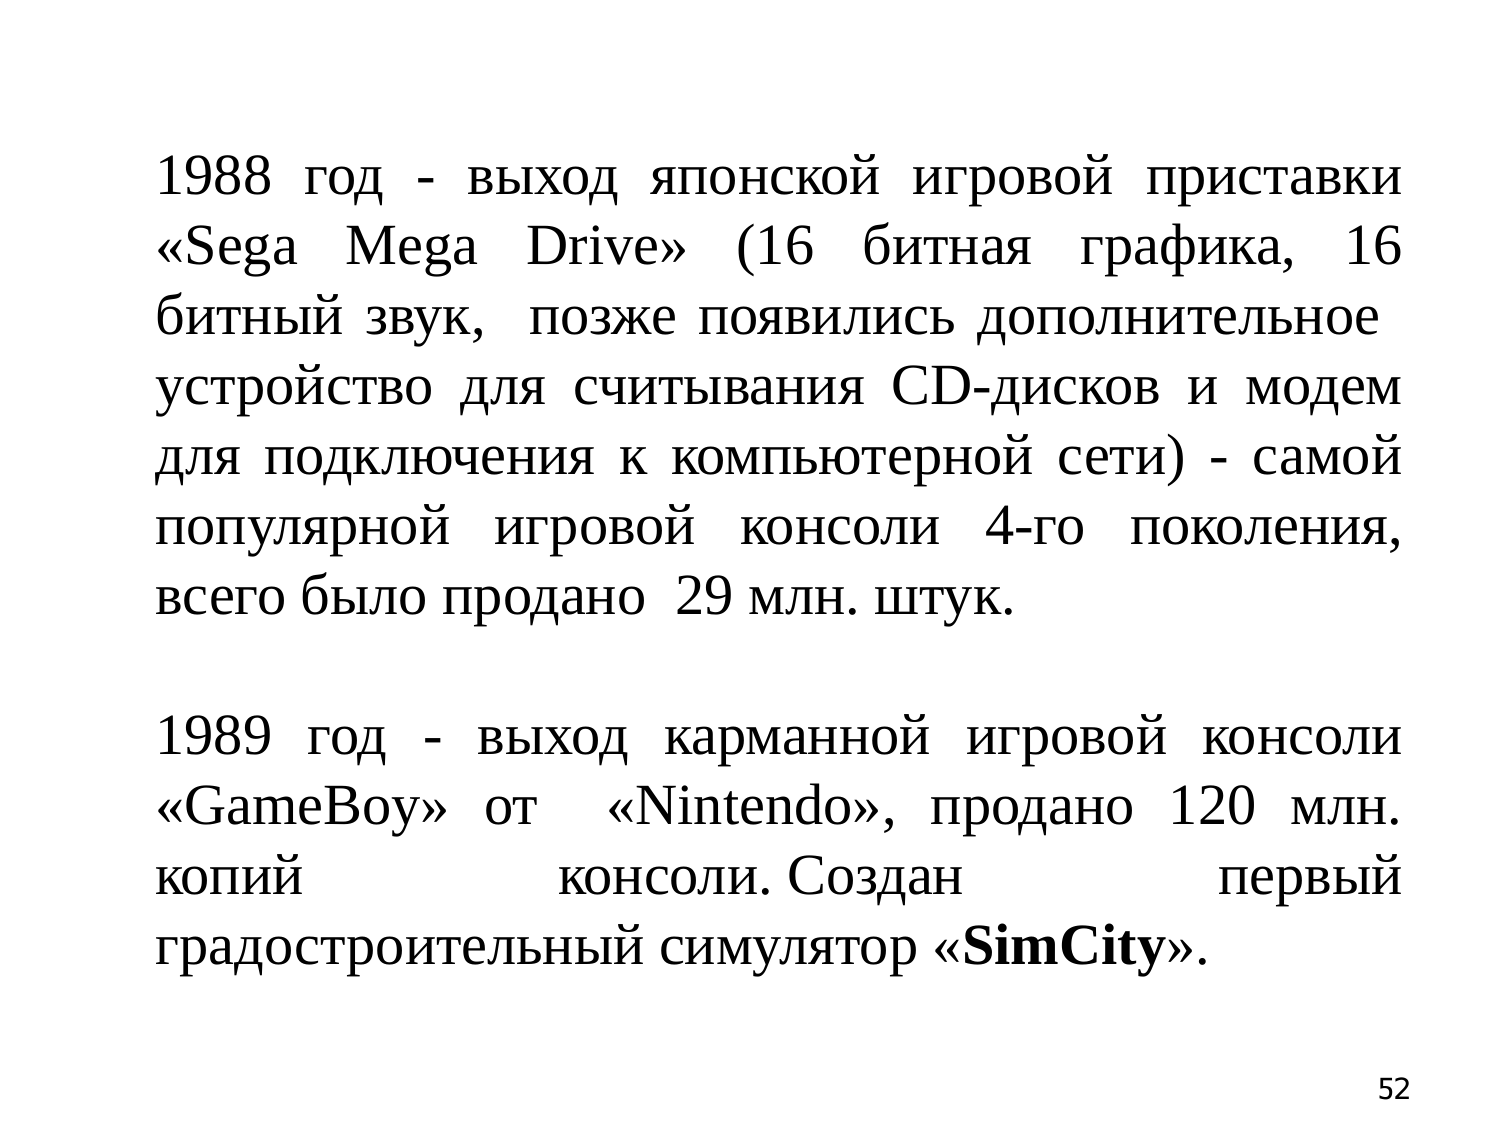

1988 год - выход японской игровой приставки «Sega Mega Drive» (16 битная графика, 16 битный звук,  позже появились дополнительное  устройство для считывания CD-дисков и модем для подключения к компьютерной сети) - самой популярной игровой консоли 4-го поколения, всего было продано  29 млн. штук.

1989 год - выход карманной игровой консоли «GameBoy» от  «Nintendo», продано 120 млн. копий консоли. Создан первый градостроительный симулятор «SimCity».
52